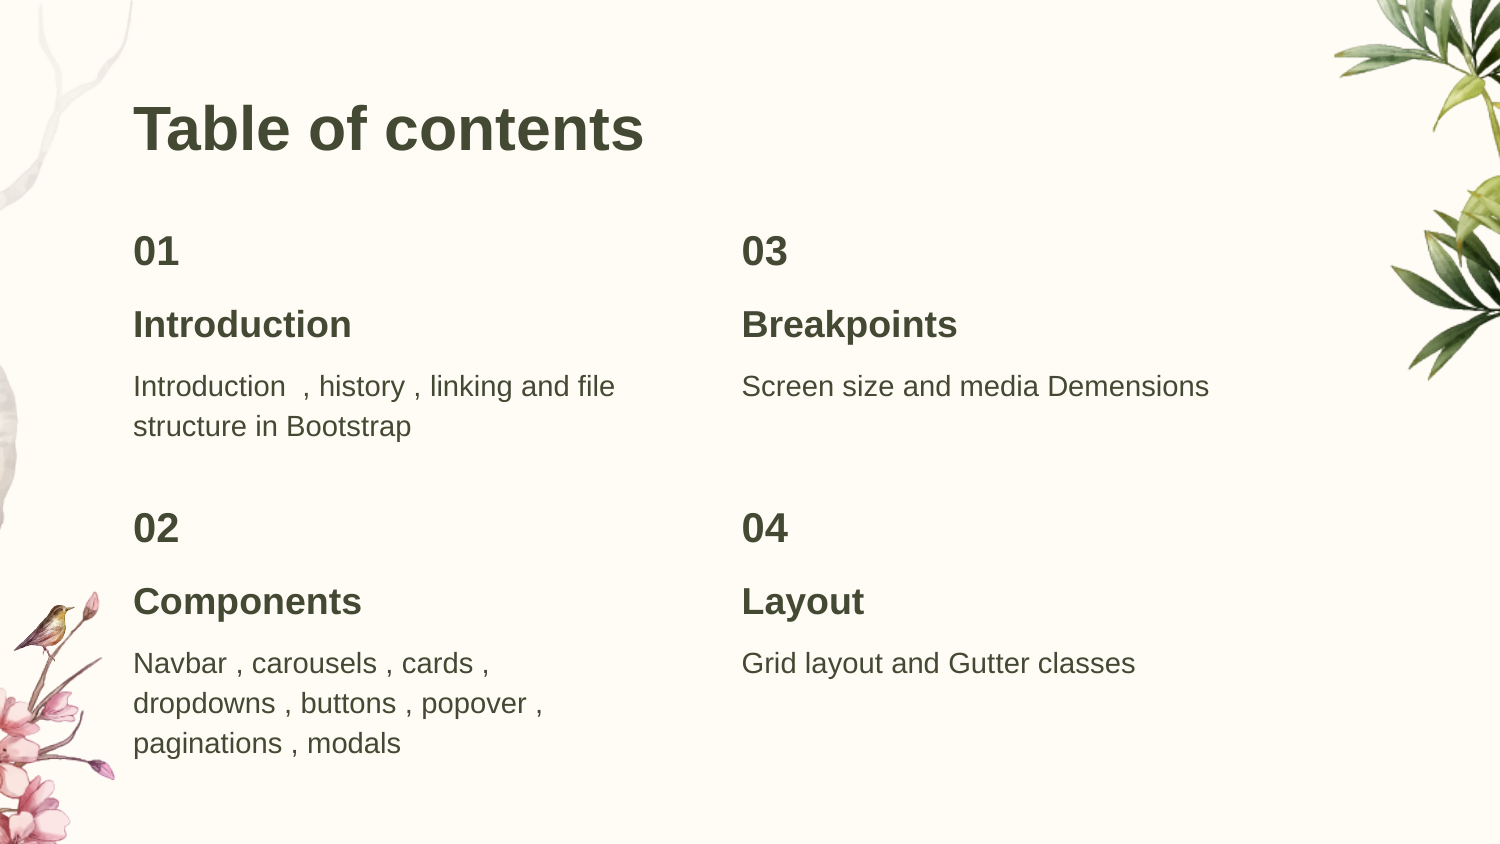

# Table of contents
01
03
Introduction
Breakpoints
Introduction  , history , linking and file structure in Bootstrap
Screen size and media Demensions
02
04
Components
Layout
Navbar , carousels , cards , dropdowns , buttons , popover , paginations , modals
Grid layout and Gutter classes